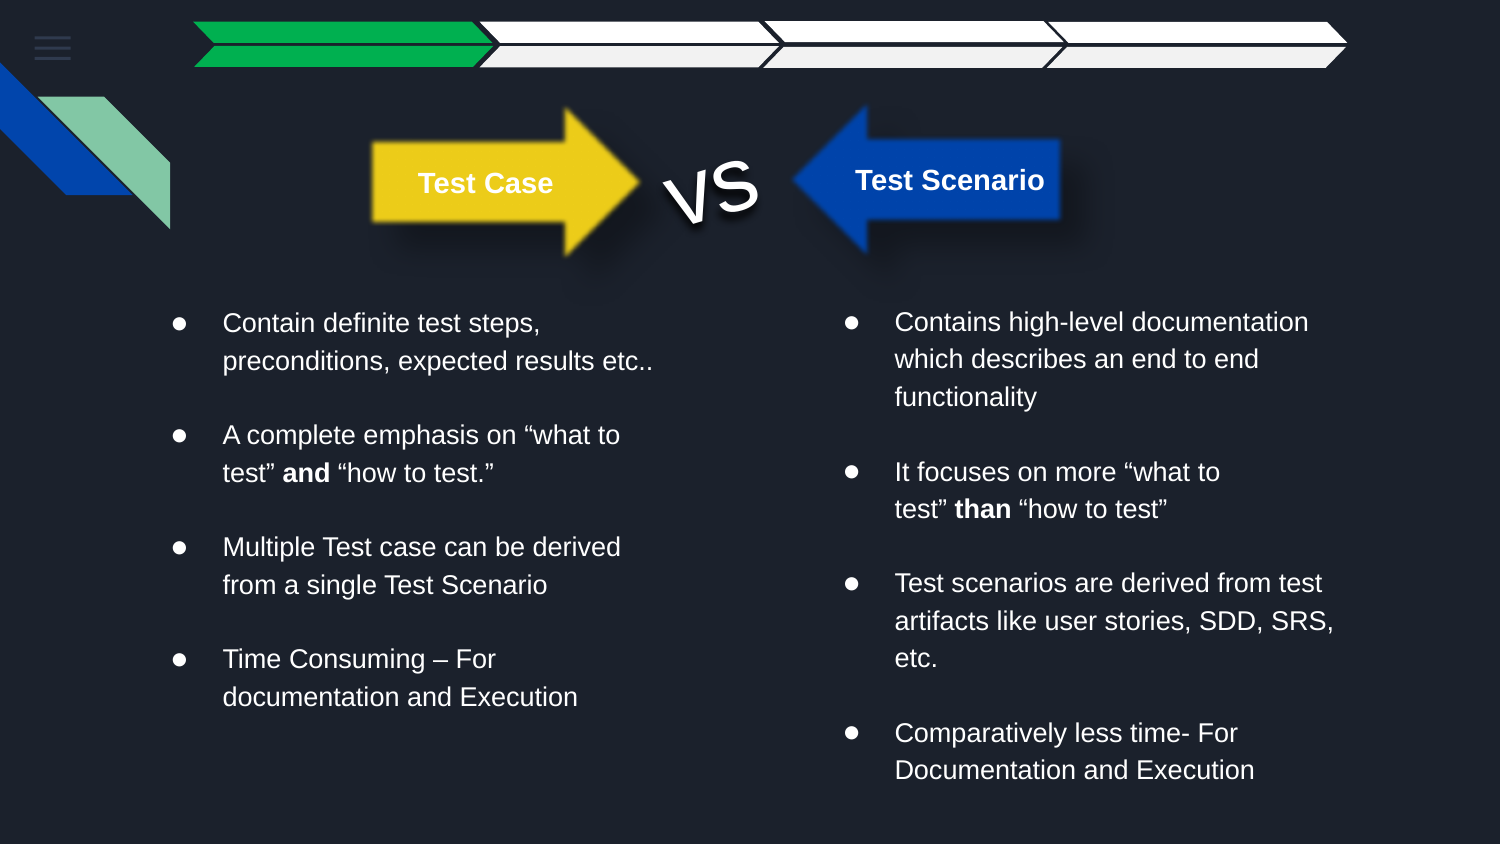

Test Case
vs
Test Scenario
Contains high-level documentation which describes an end to end functionality

It focuses on more “what to test” than “how to test”

Test scenarios are derived from test artifacts like user stories, SDD, SRS, etc.

Comparatively less time- For Documentation and Execution
Contain definite test steps, preconditions, expected results etc..

A complete emphasis on “what to test” and “how to test.”

Multiple Test case can be derived from a single Test Scenario

Time Consuming – For documentation and Execution